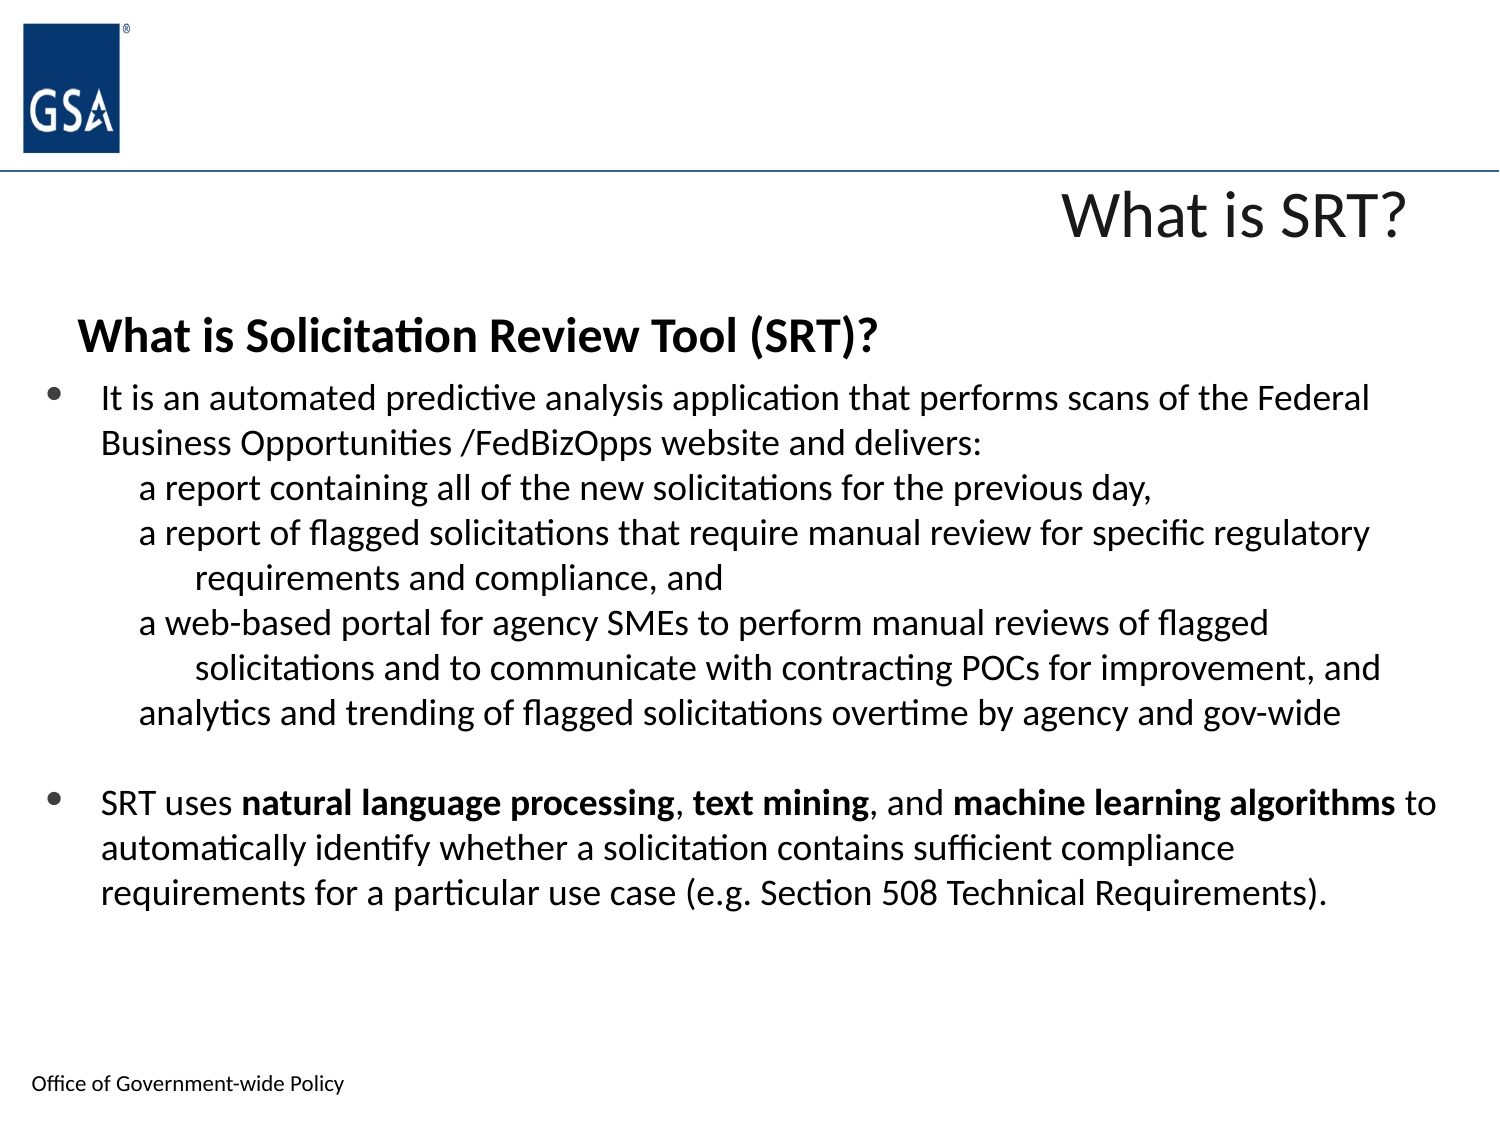

# What is SRT?
What is Solicitation Review Tool (SRT)?
It is an automated predictive analysis application that performs scans of the Federal Business Opportunities /FedBizOpps website and delivers:
a report containing all of the new solicitations for the previous day,
a report of flagged solicitations that require manual review for specific regulatory requirements and compliance, and
a web-based portal for agency SMEs to perform manual reviews of flagged solicitations and to communicate with contracting POCs for improvement, and
analytics and trending of flagged solicitations overtime by agency and gov-wide

SRT uses natural language processing, text mining, and machine learning algorithms to automatically identify whether a solicitation contains sufficient compliance requirements for a particular use case (e.g. Section 508 Technical Requirements).